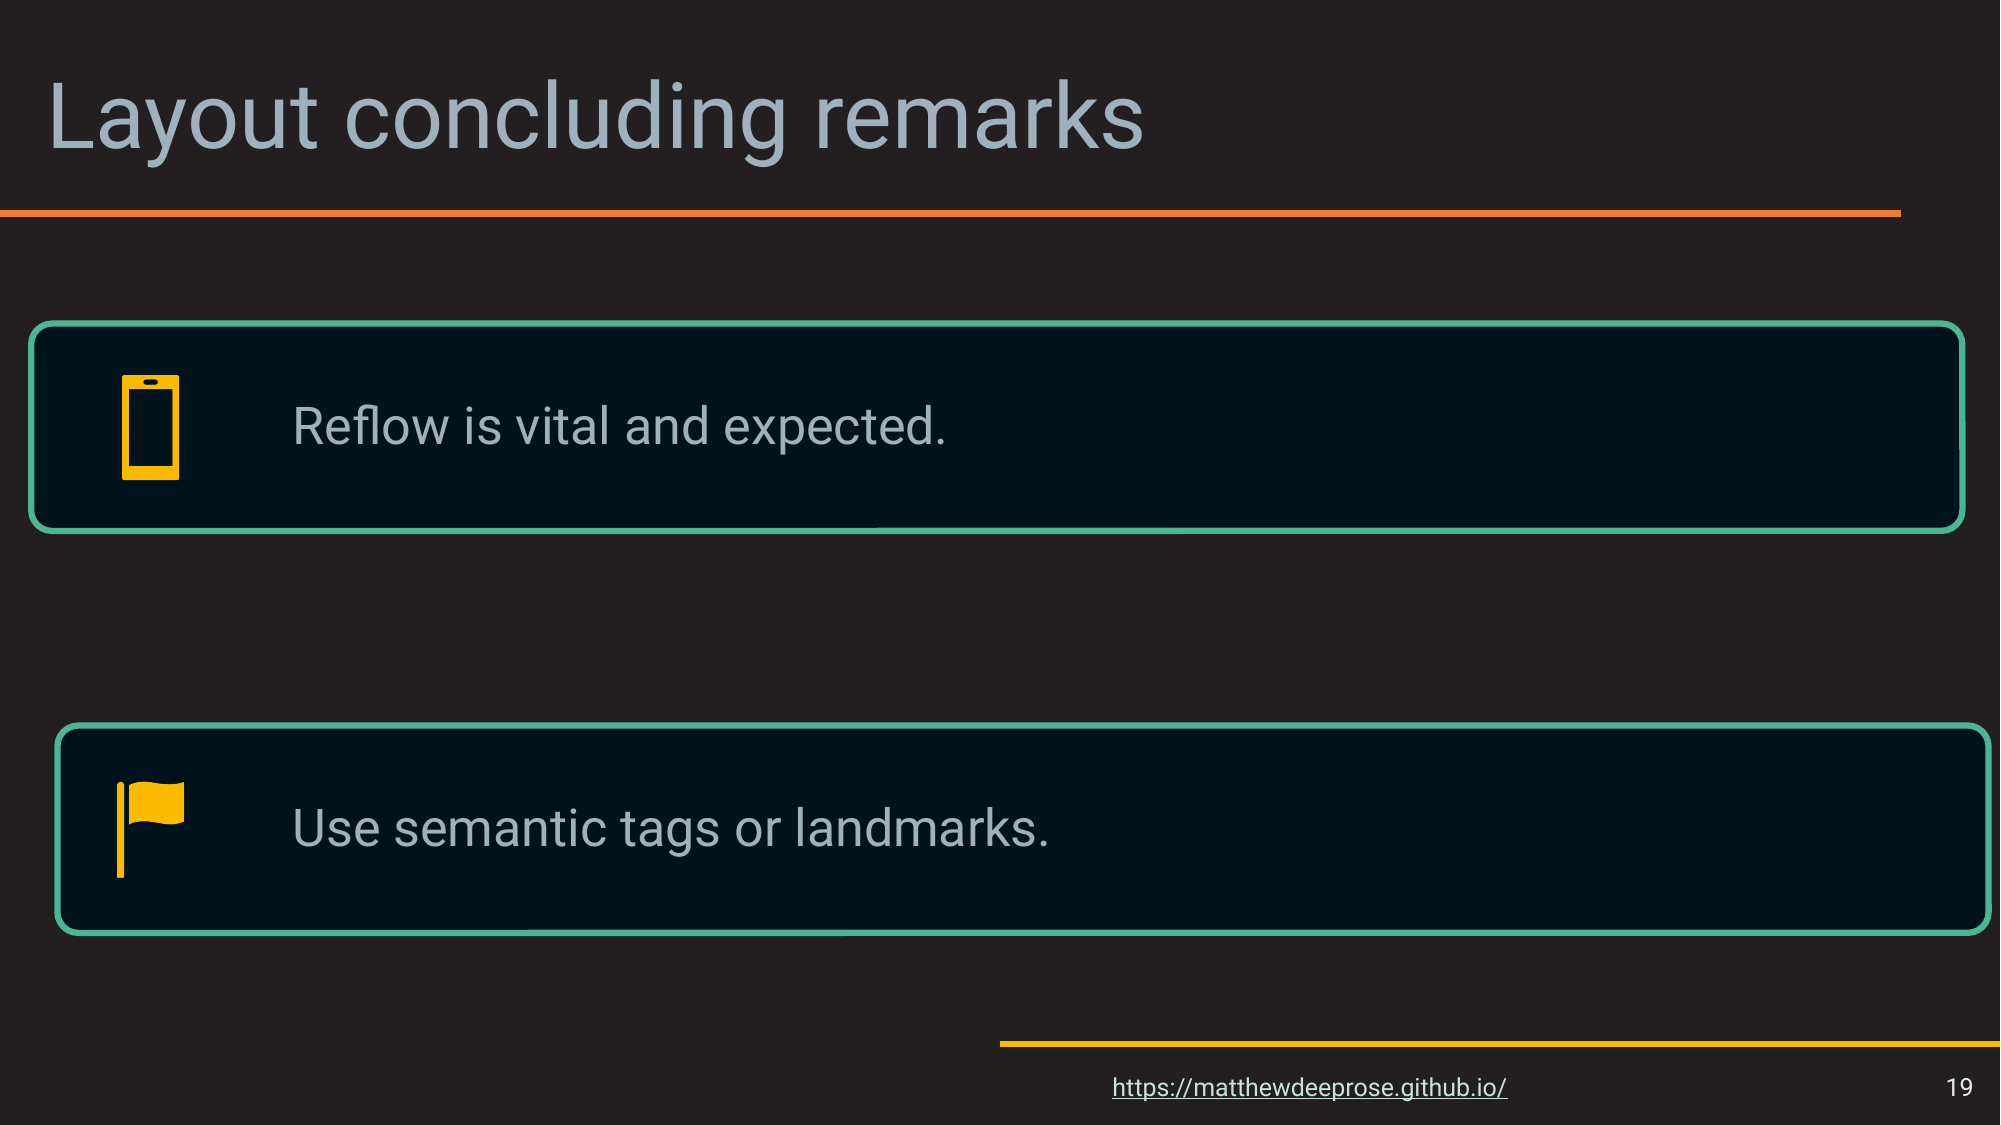

# Layout concluding remarks

Reflow is vital and expected.

Use semantic tags or landmarks.

19
https://matthewdeeprose.github.io/